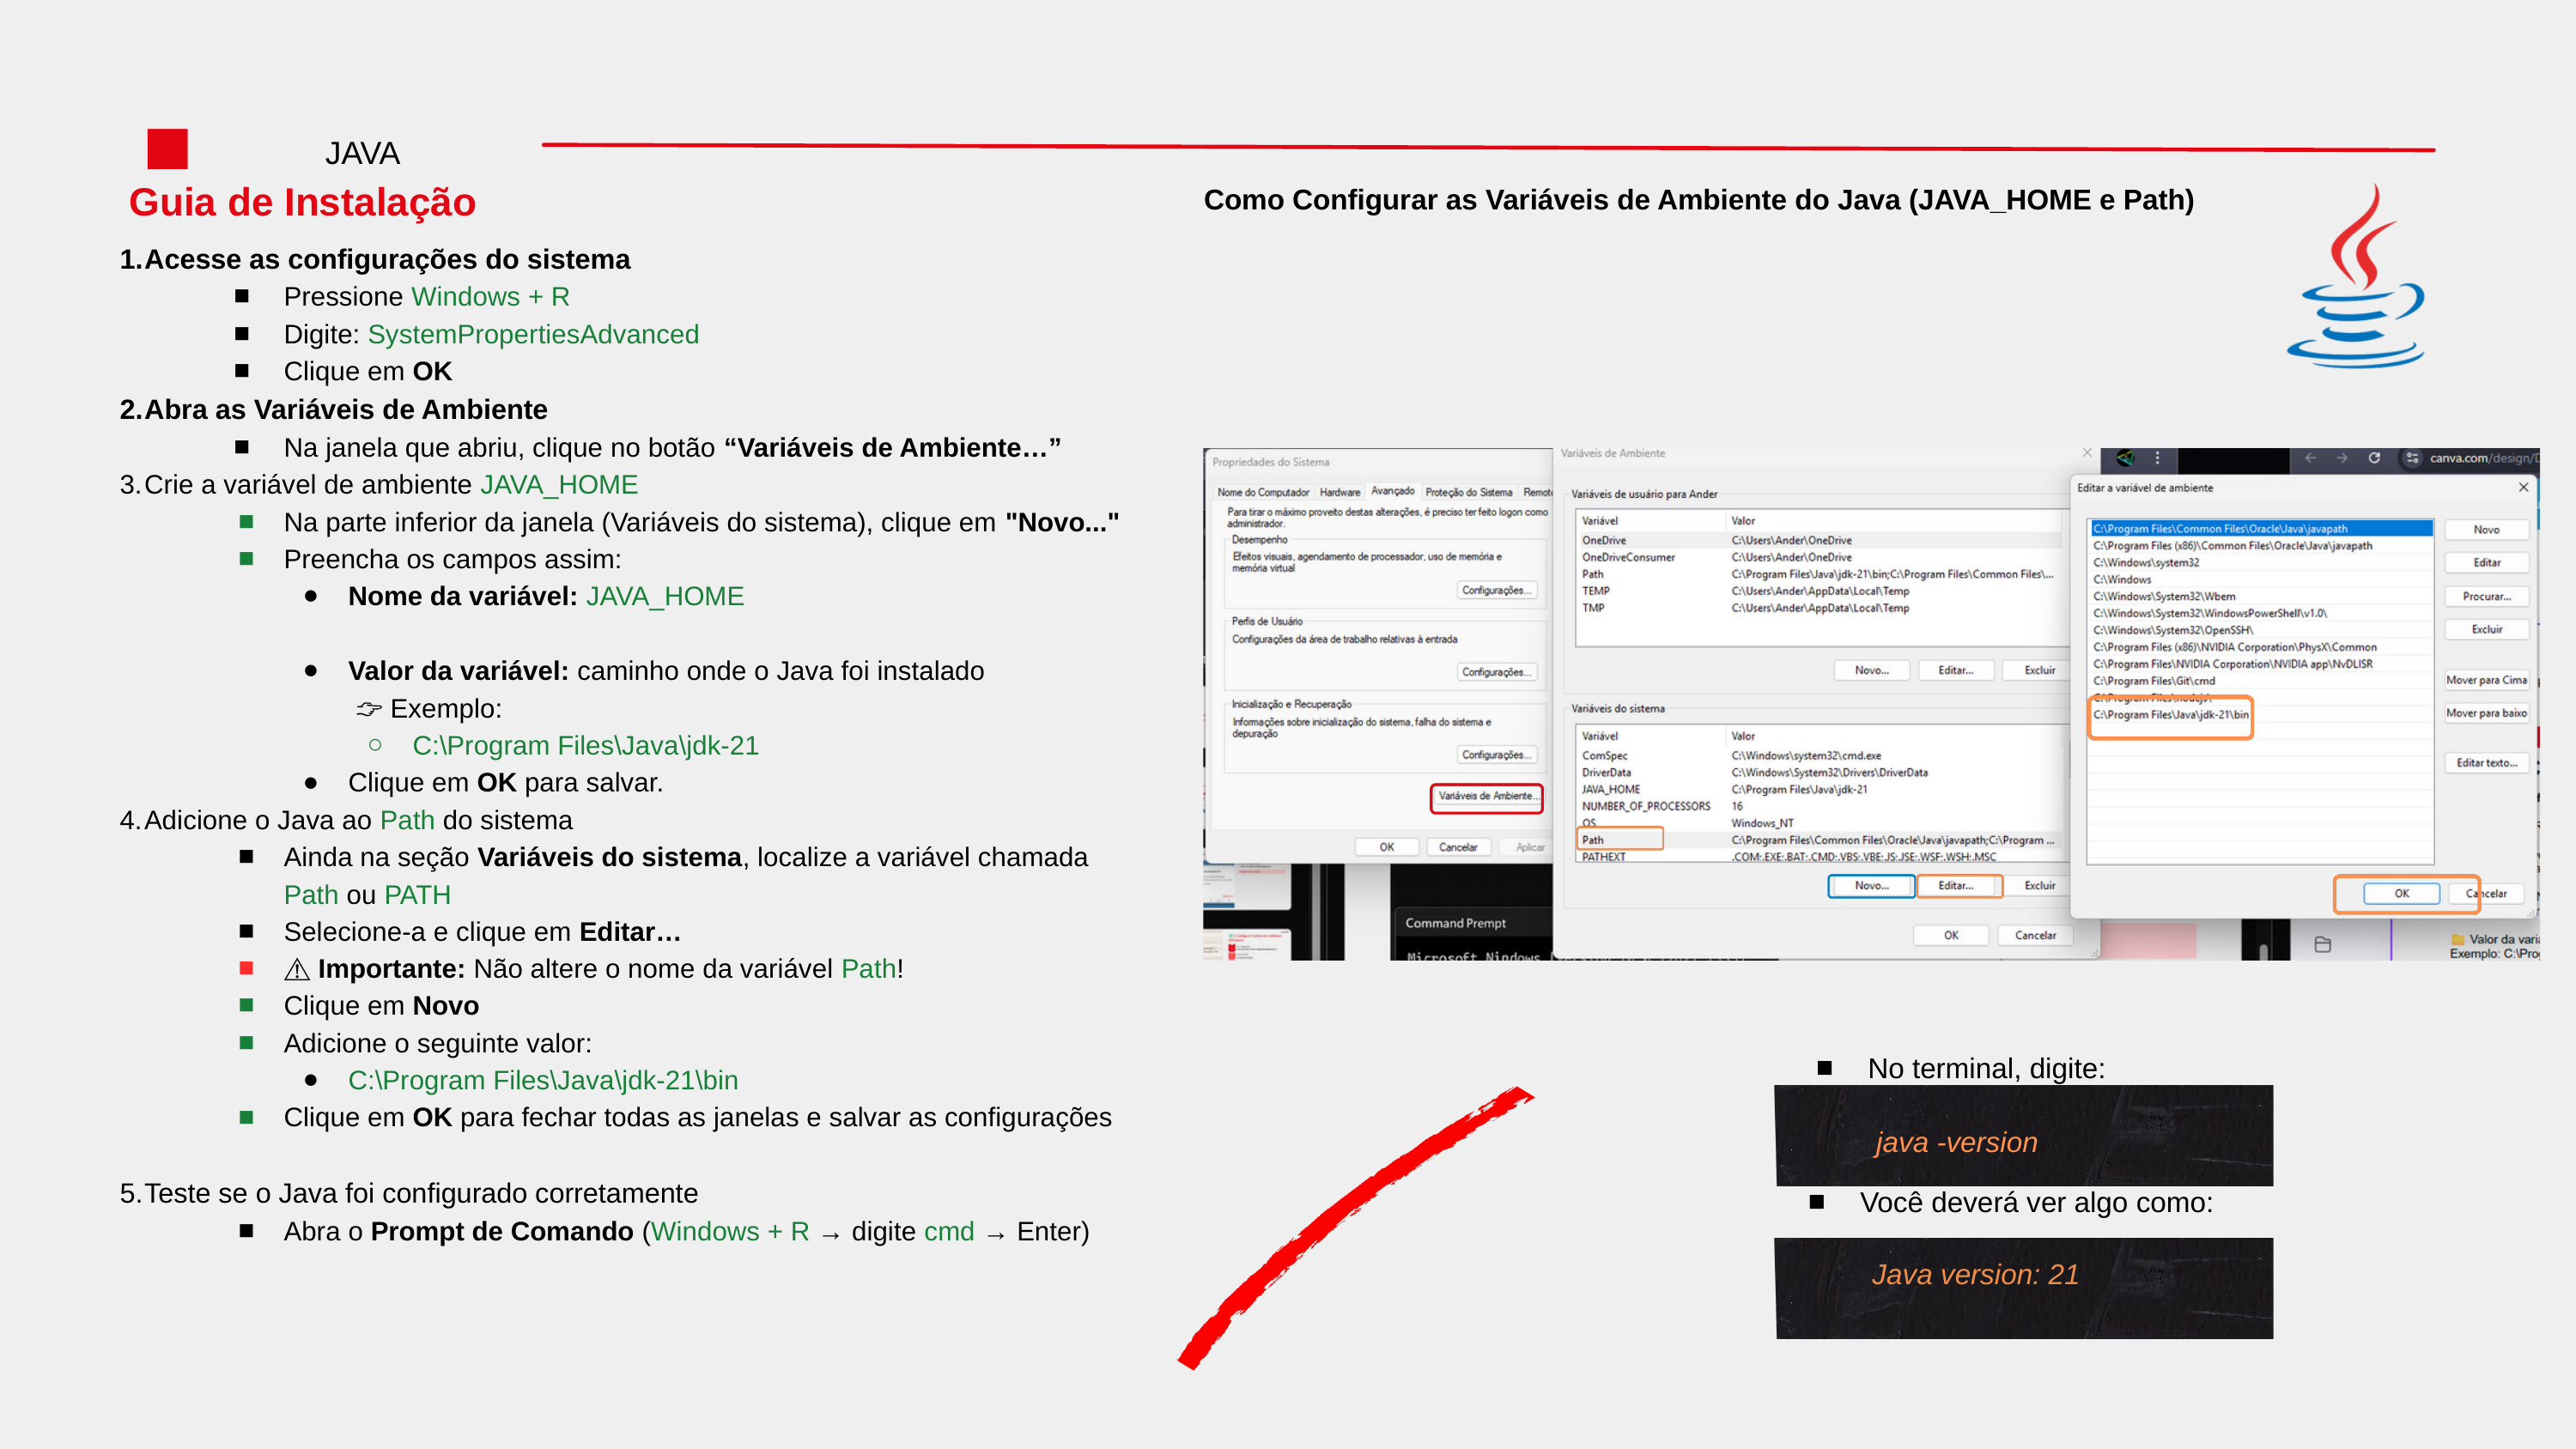

JAVA
Guia de Instalação
Como Configurar as Variáveis de Ambiente do Java (JAVA_HOME e Path)

Acesse as configurações do sistema
Pressione Windows + R
Digite: SystemPropertiesAdvanced
Clique em OK
Abra as Variáveis de Ambiente
Na janela que abriu, clique no botão “Variáveis de Ambiente…”
Crie a variável de ambiente JAVA_HOME
Na parte inferior da janela (Variáveis do sistema), clique em "Novo..."
Preencha os campos assim:
Nome da variável: JAVA_HOME
Valor da variável: caminho onde o Java foi instalado
 👉 Exemplo:
C:\Program Files\Java\jdk-21
Clique em OK para salvar.
Adicione o Java ao Path do sistema
Ainda na seção Variáveis do sistema, localize a variável chamada Path ou PATH
Selecione-a e clique em Editar…
⚠️ Importante: Não altere o nome da variável Path!
Clique em Novo
Adicione o seguinte valor:
C:\Program Files\Java\jdk-21\bin
Clique em OK para fechar todas as janelas e salvar as configurações

Teste se o Java foi configurado corretamente
Abra o Prompt de Comando (Windows + R → digite cmd → Enter)

No terminal, digite:

java -version
Você deverá ver algo como:
Java version: 21